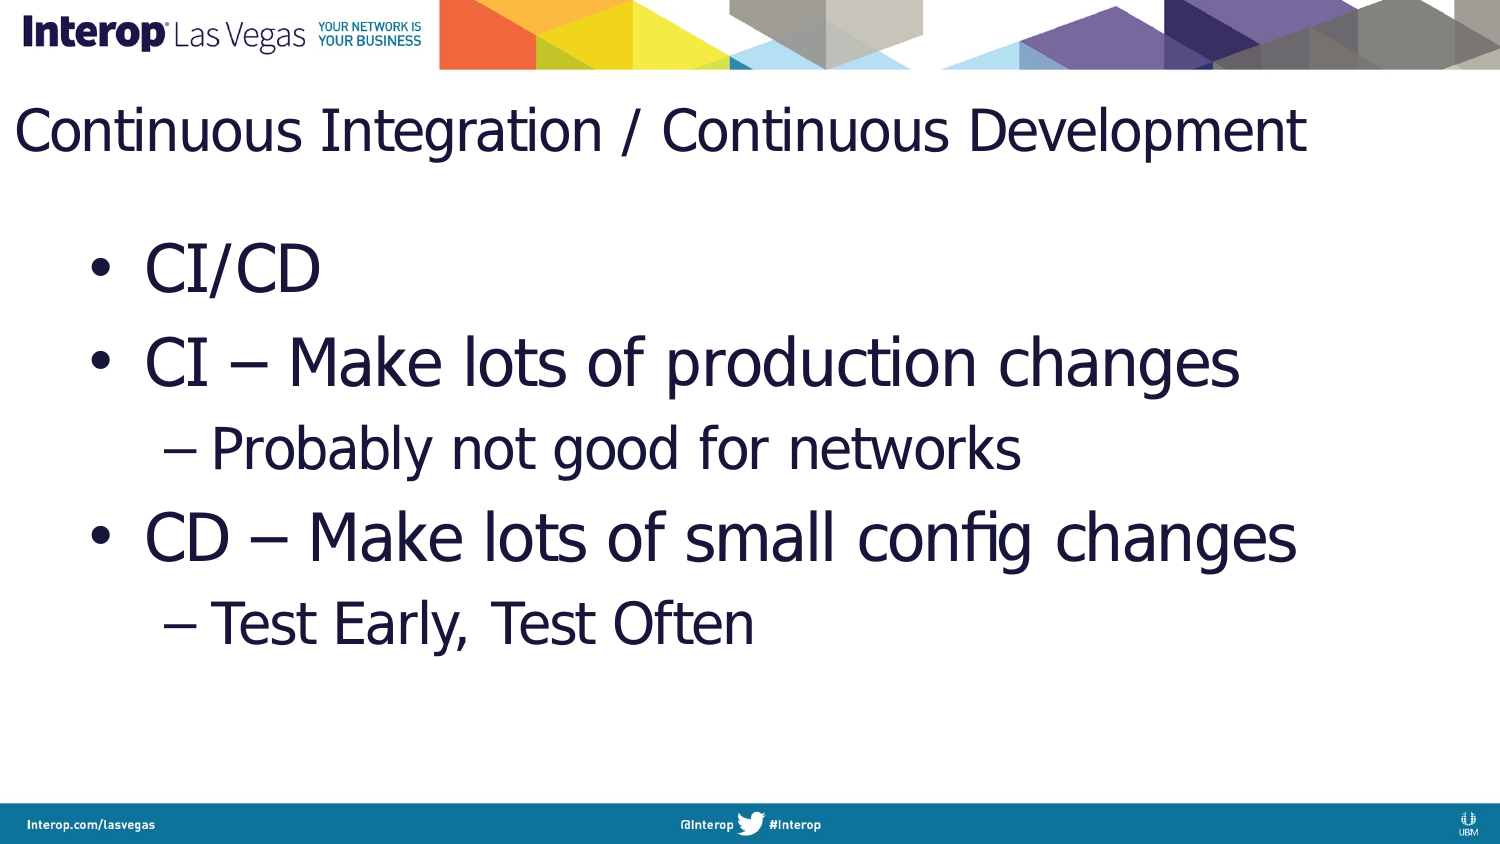

# Continuous Integration / Continuous Development
CI/CD
CI – Make lots of production changes
Probably not good for networks
CD – Make lots of small config changes
Test Early, Test Often